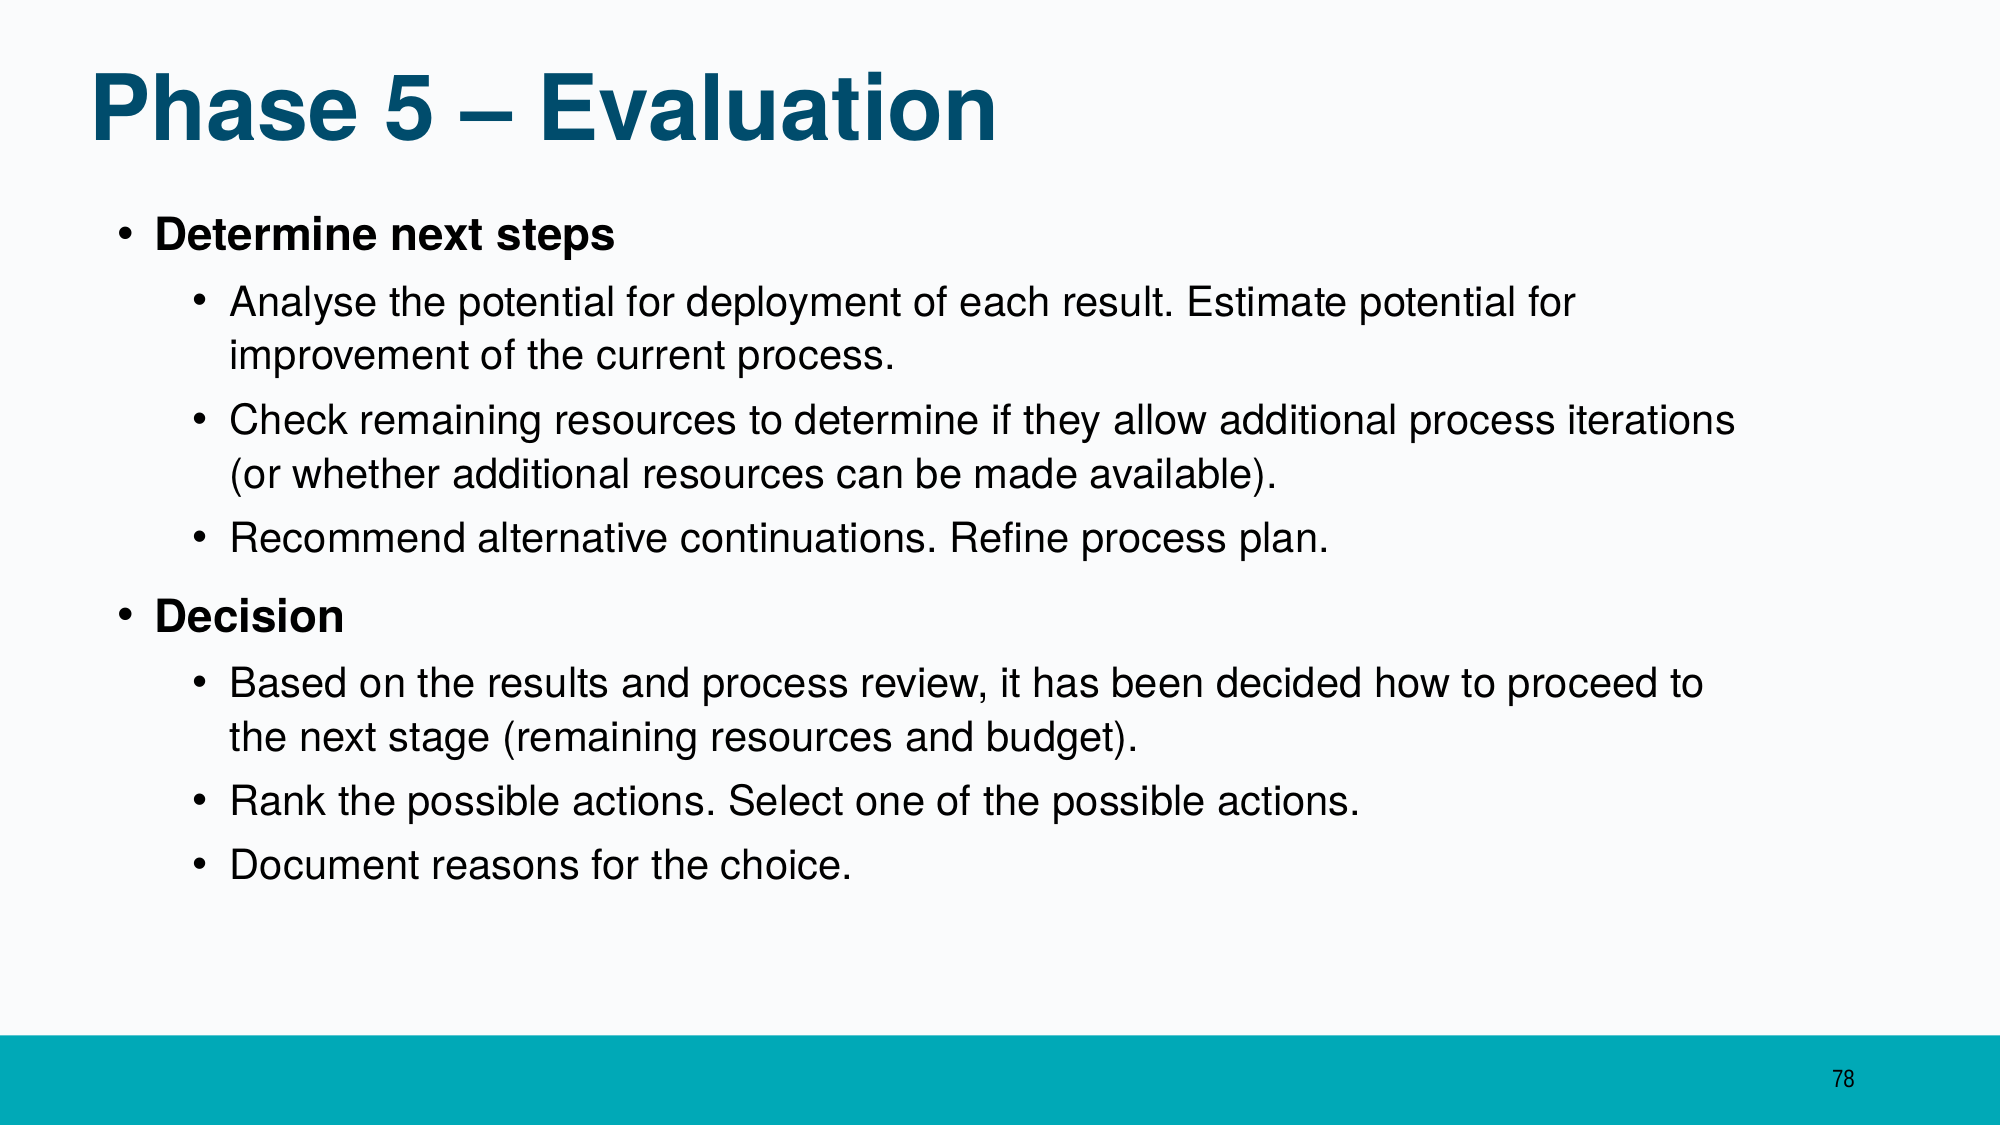

# Phase 5 – Evaluation
Determine next steps
Analyse the potential for deployment of each result. Estimate potential for improvement of the current process.
Check remaining resources to determine if they allow additional process iterations (or whether additional resources can be made available).
Recommend alternative continuations. Refine process plan.
Decision
Based on the results and process review, it has been decided how to proceed to the next stage (remaining resources and budget).
Rank the possible actions. Select one of the possible actions.
Document reasons for the choice.
78